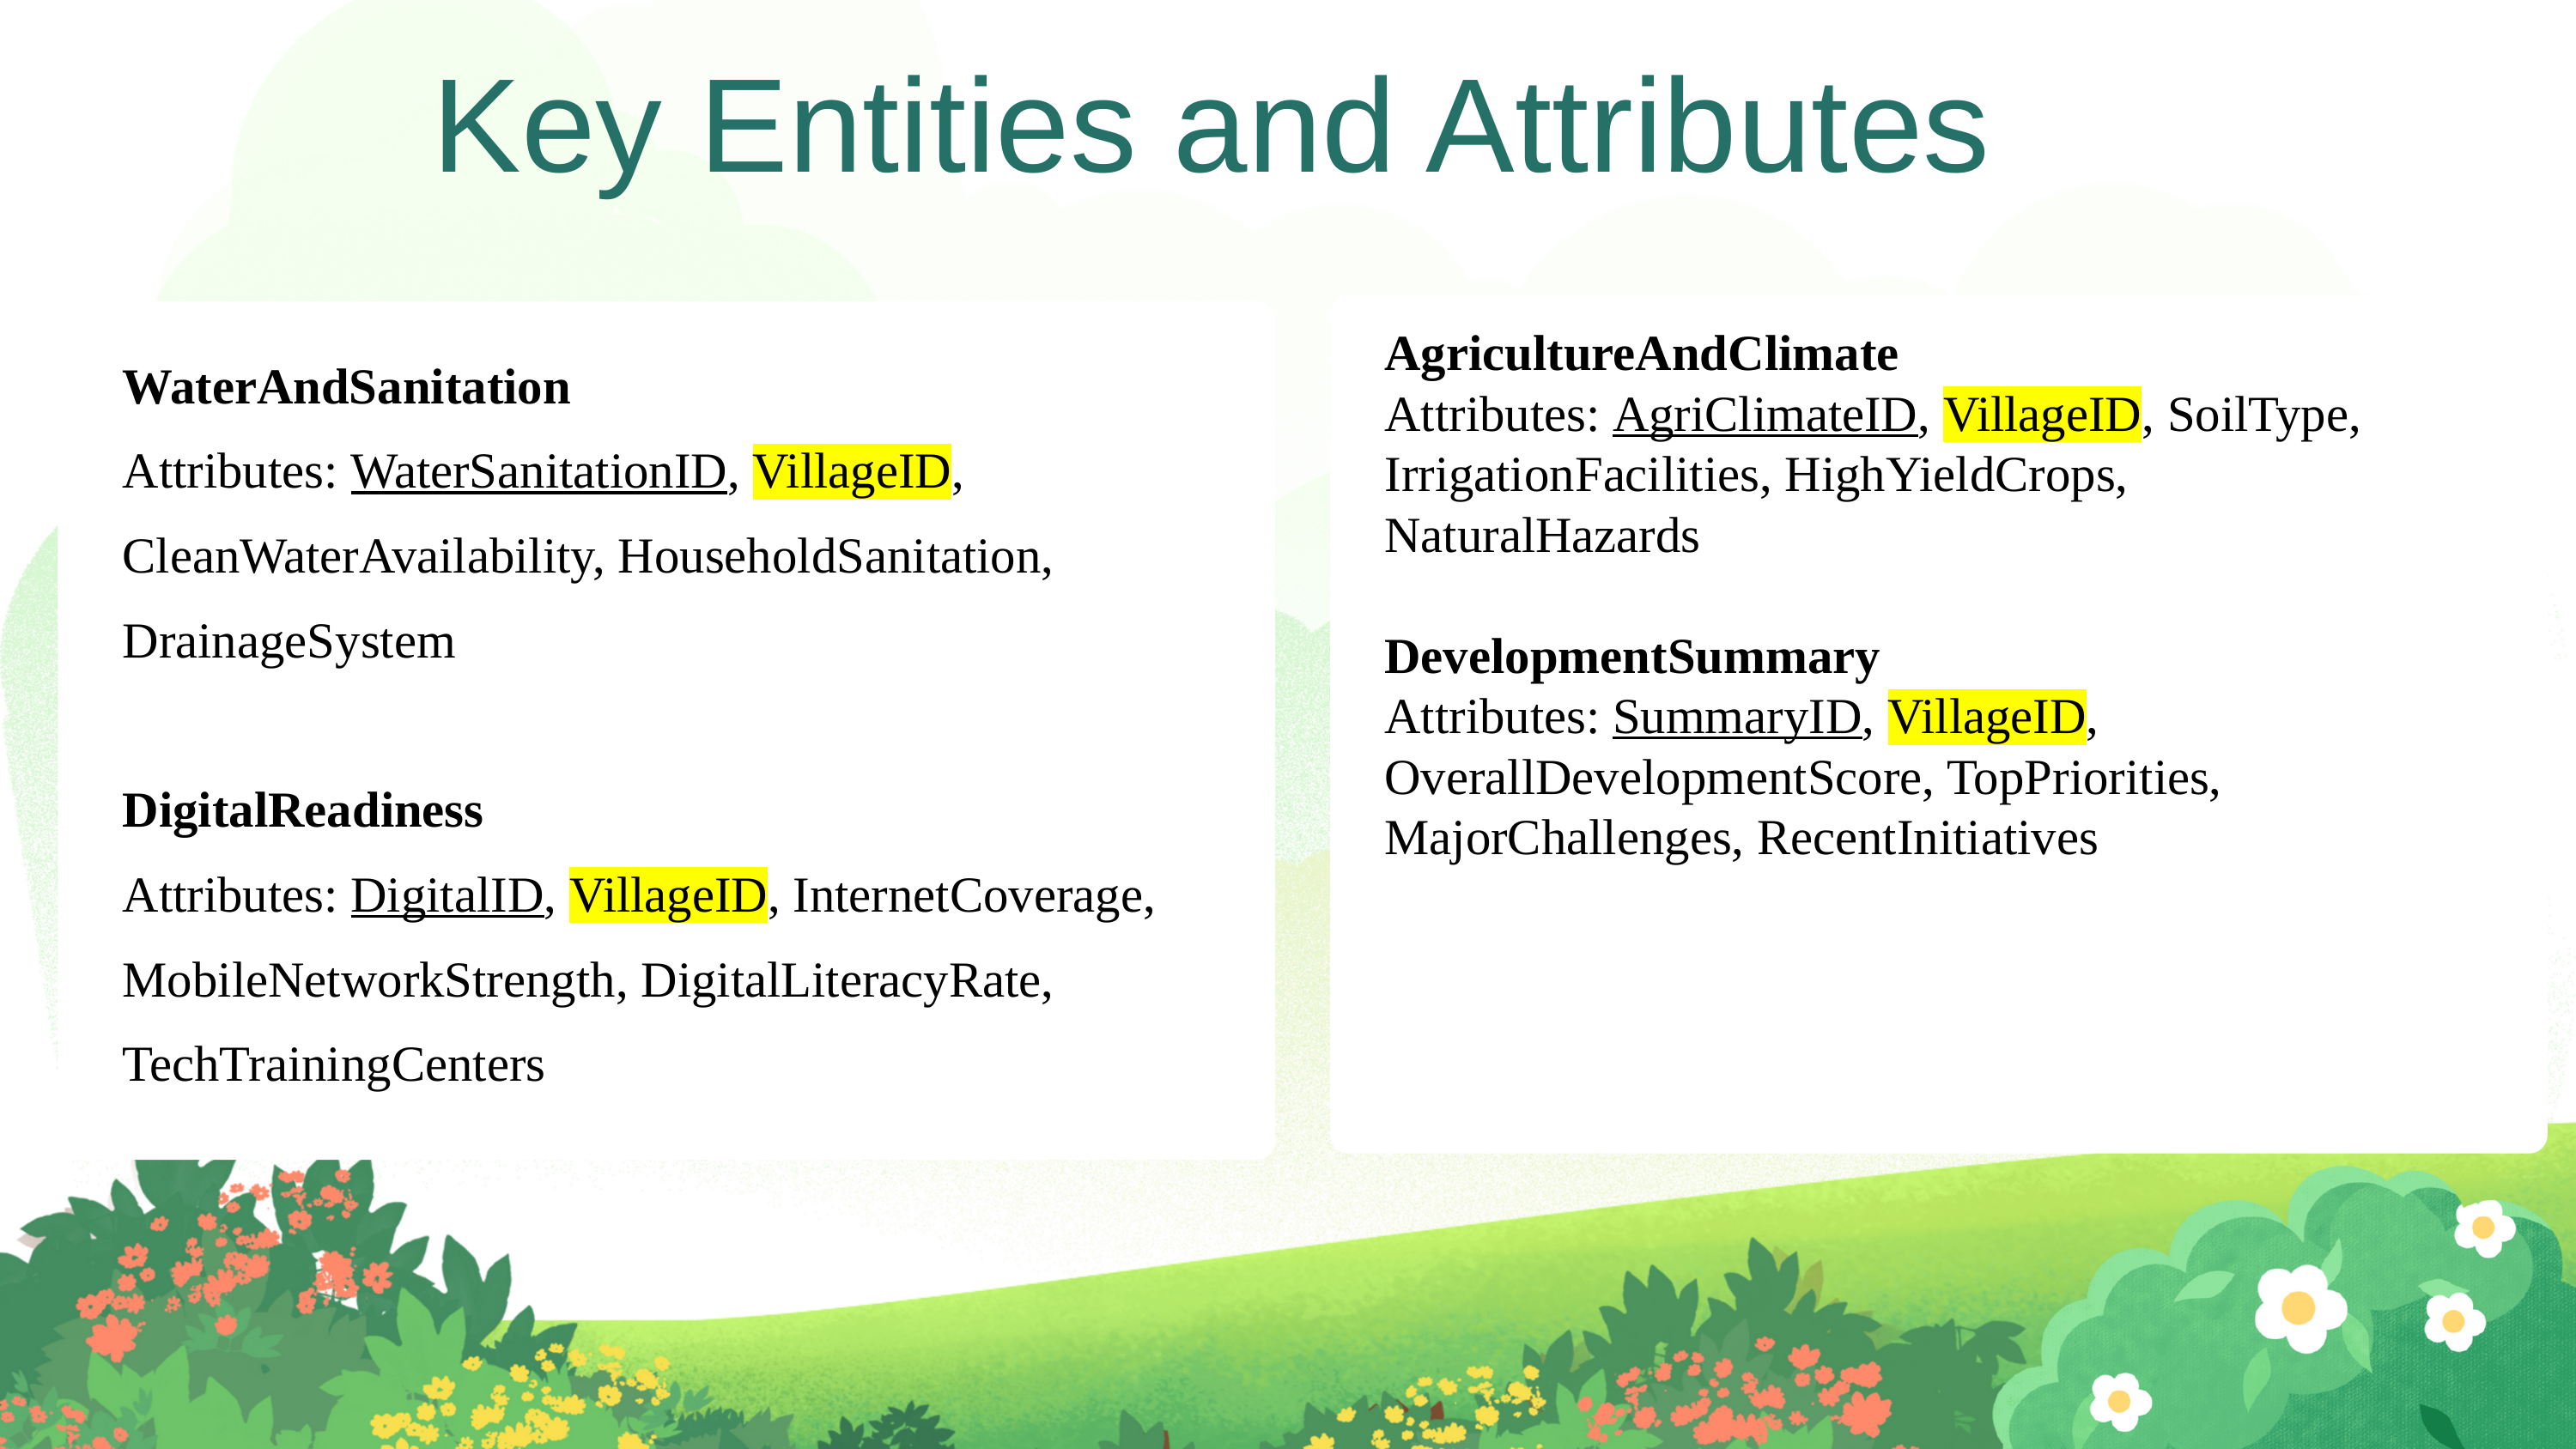

Key Entities and Attributes

AgricultureAndClimate
Attributes: AgriClimateID, VillageID, SoilType, IrrigationFacilities, HighYieldCrops, NaturalHazards

DevelopmentSummary
Attributes: SummaryID, VillageID, OverallDevelopmentScore, TopPriorities, MajorChallenges, RecentInitiatives
WaterAndSanitation
Attributes: WaterSanitationID, VillageID, CleanWaterAvailability, HouseholdSanitation, DrainageSystem

DigitalReadiness
Attributes: DigitalID, VillageID, InternetCoverage, MobileNetworkStrength, DigitalLiteracyRate, TechTrainingCenters